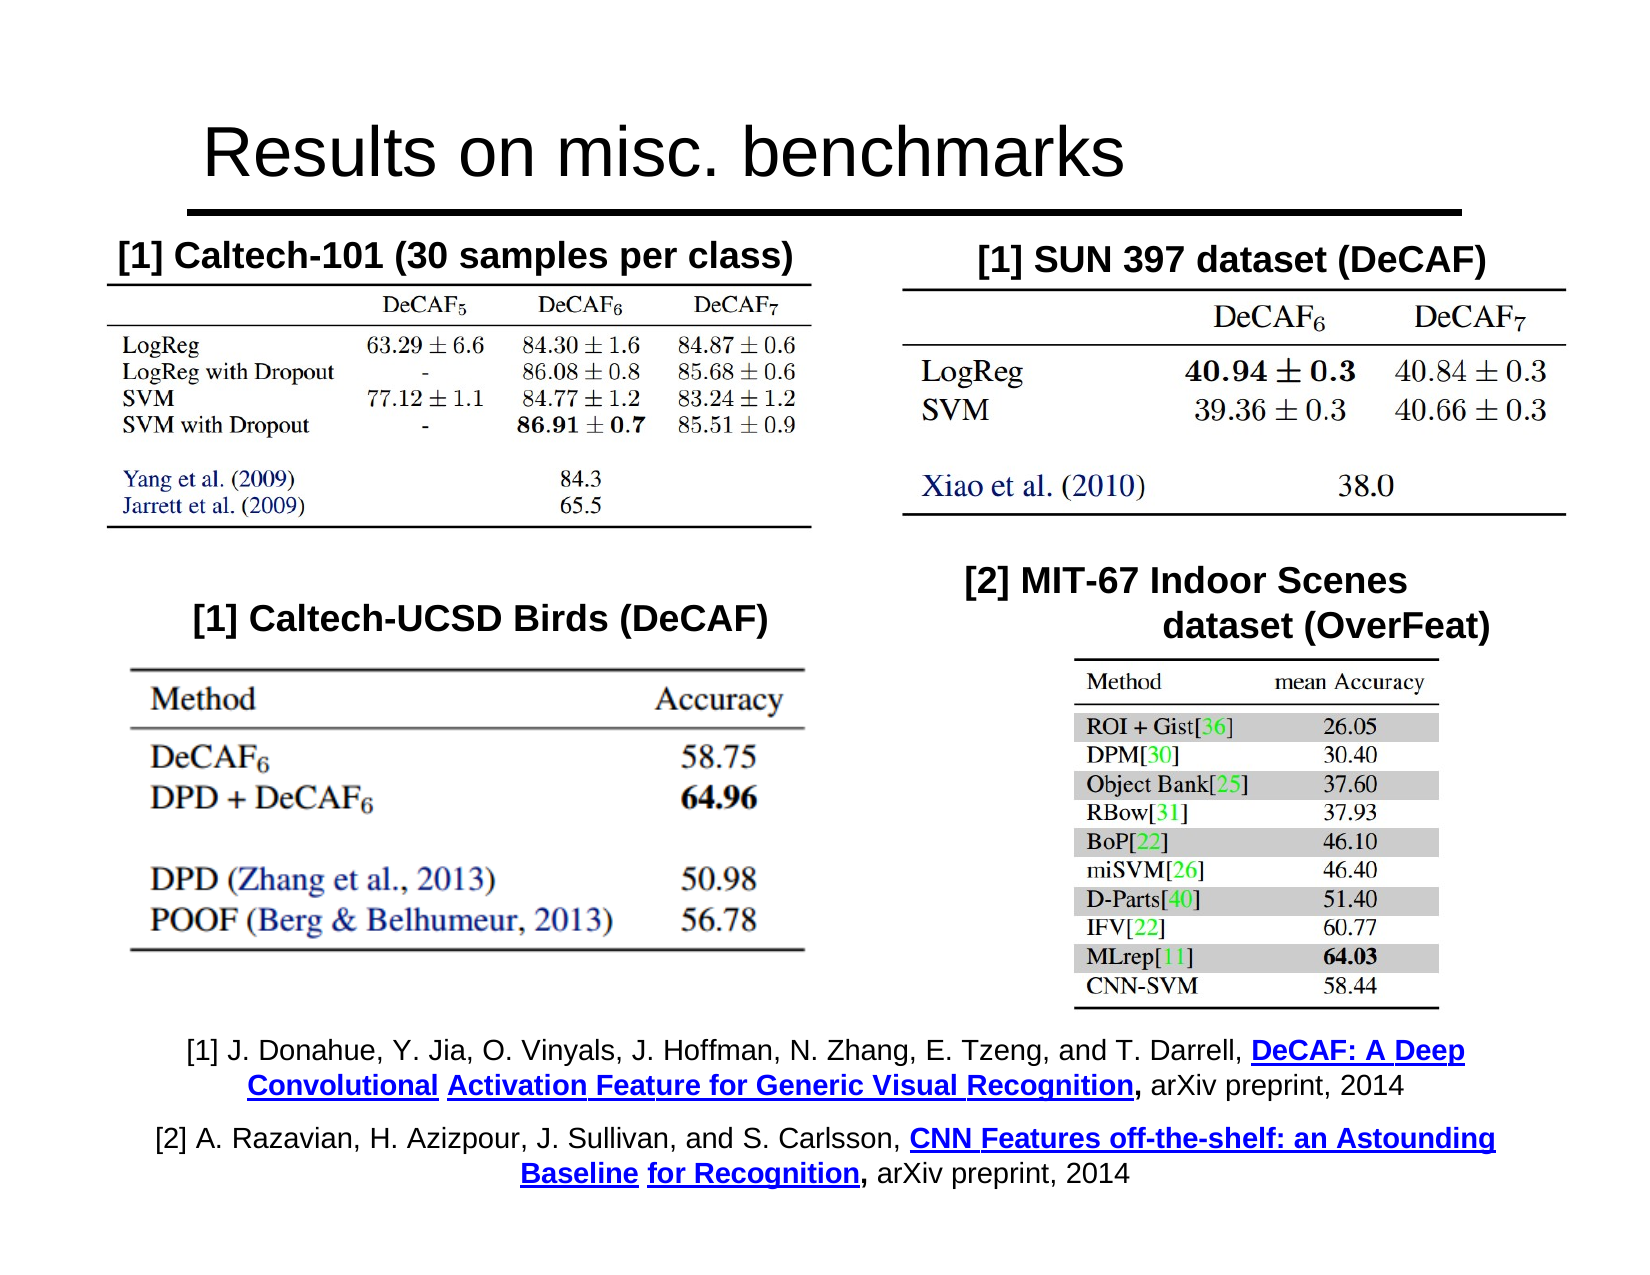

# Results on misc. benchmarks
[1] Caltech-101 (30 samples per class)
[1] SUN 397 dataset (DeCAF)

[2] MIT-67 Indoor Scenes dataset (OverFeat)
[1] Caltech-UCSD Birds (DeCAF)

[1] J. Donahue, Y. Jia, O. Vinyals, J. Hoffman, N. Zhang, E. Tzeng, and T. Darrell, DeCAF: A Deep Convolutional Activation Feature for Generic Visual Recognition, arXiv preprint, 2014
[2] A. Razavian, H. Azizpour, J. Sullivan, and S. Carlsson, CNN Features off-the-shelf: an Astounding Baseline for Recognition, arXiv preprint, 2014